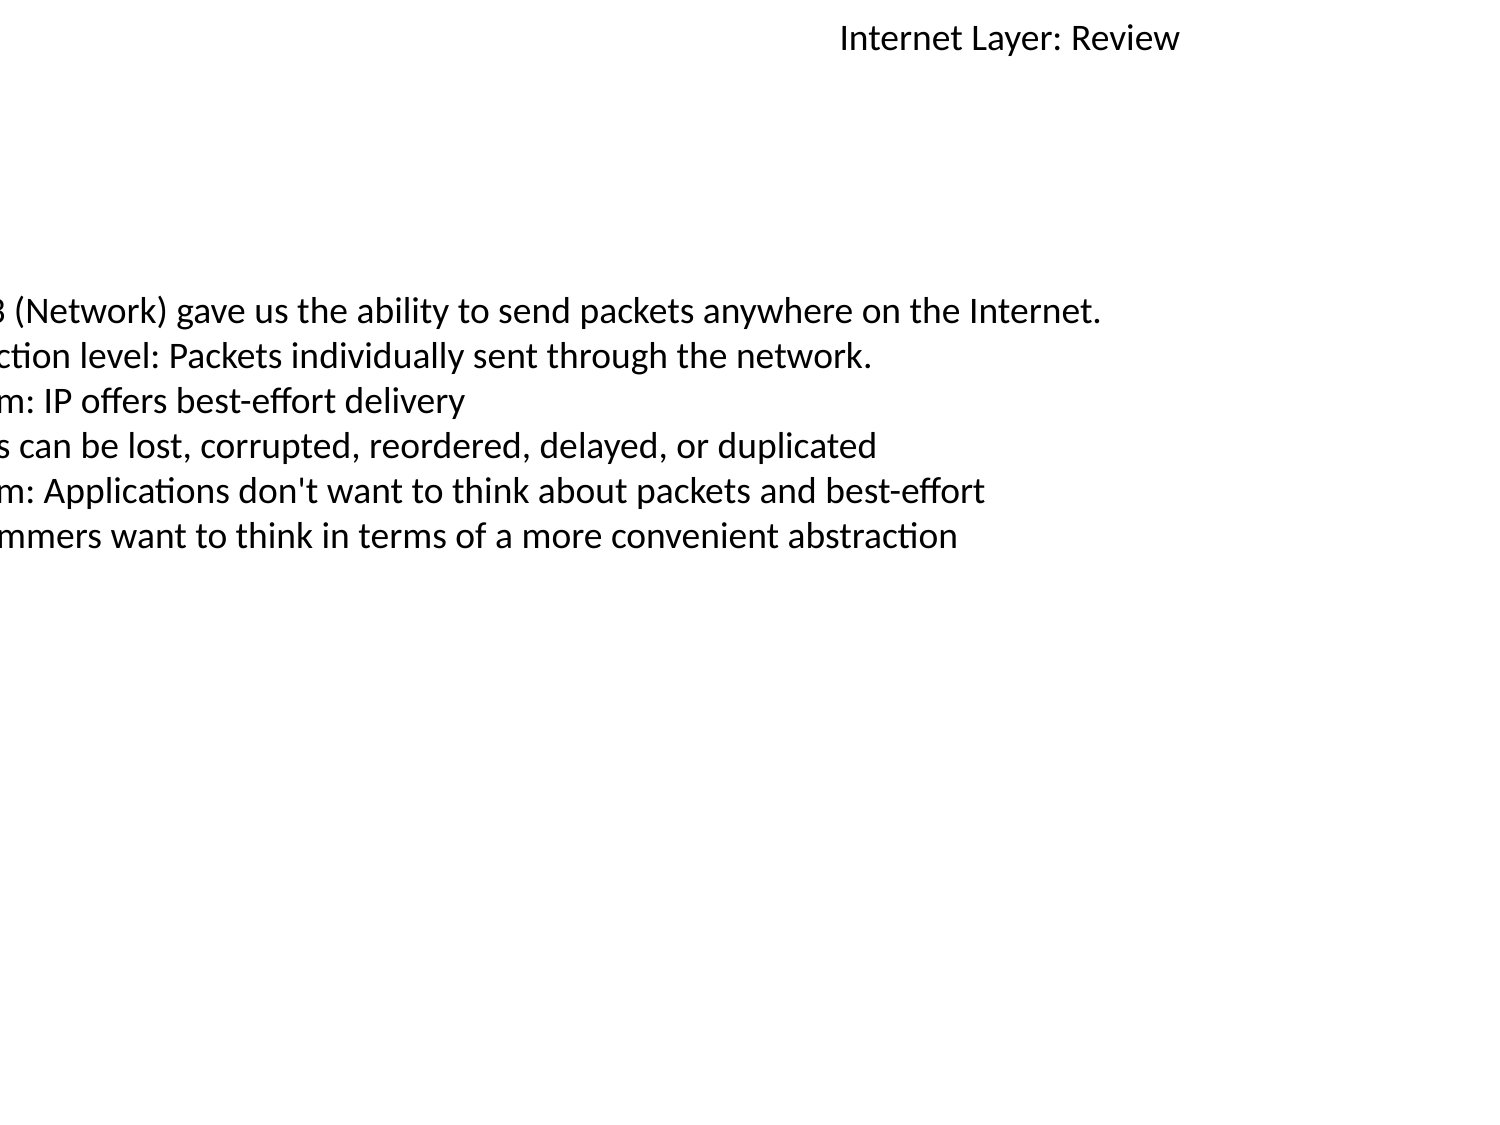

Internet Layer: Review
Layer 3 (Network) gave us the ability to send packets anywhere on the Internet.
Abstraction level: Packets individually sent through the network.
Problem: IP offers best-effort delivery
Packets can be lost, corrupted, reordered, delayed, or duplicated
Problem: Applications don't want to think about packets and best-effort
Programmers want to think in terms of a more convenient abstraction